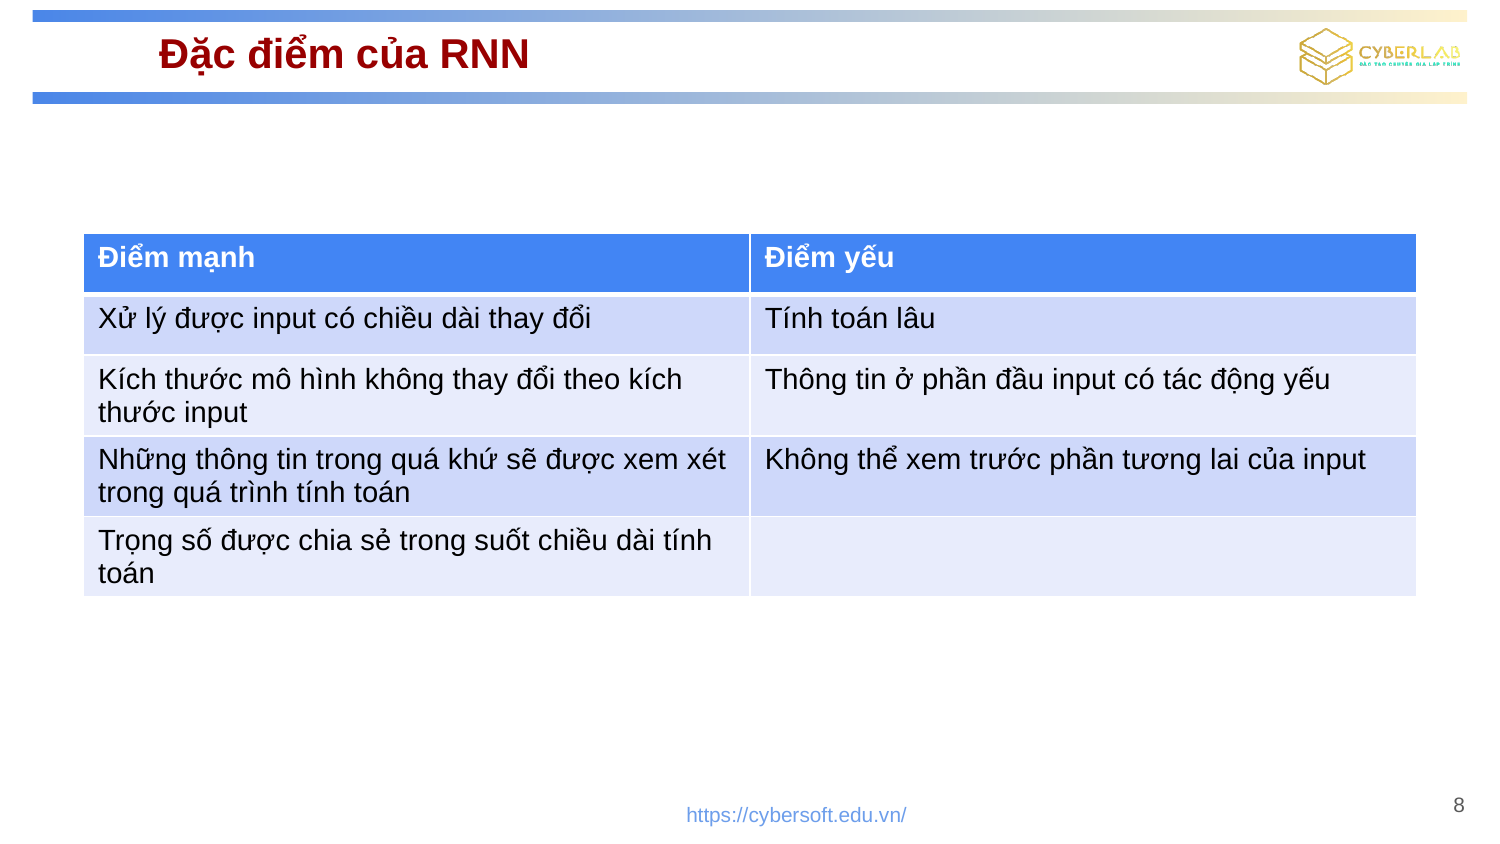

# Đặc điểm của RNN

| Điểm mạnh | Điểm yếu |
| --- | --- |
| Xử lý được input có chiều dài thay đổi | Tính toán lâu |
| Kích thước mô hình không thay đổi theo kích thước input | Thông tin ở phần đầu input có tác động yếu |
| Những thông tin trong quá khứ sẽ được xem xét trong quá trình tính toán | Không thể xem trước phần tương lai của input |
| Trọng số được chia sẻ trong suốt chiều dài tính toán |  |
8